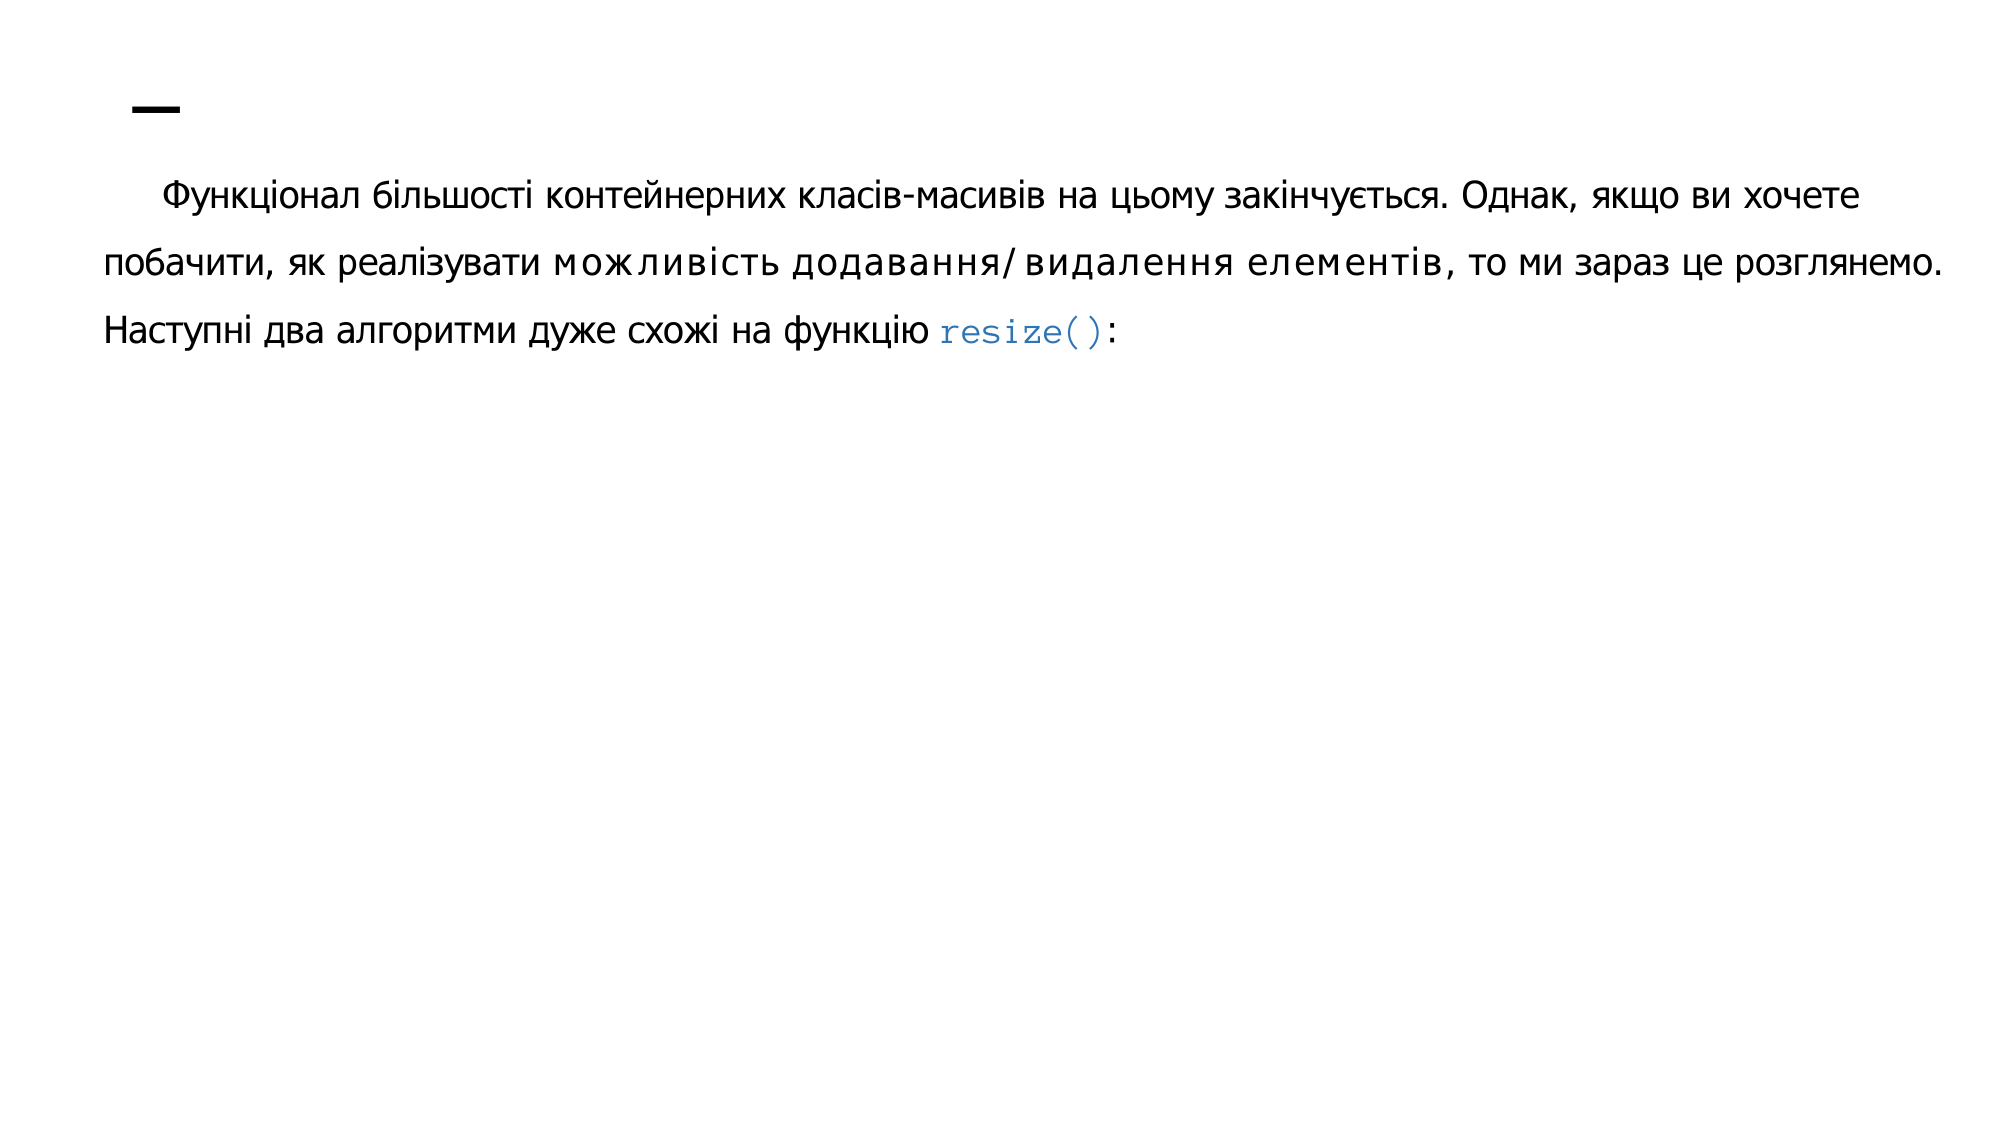

# _
Функціонал більшості контейнерних класів-масивів на цьому закінчується. Однак, якщо ви хочете побачити, як реалізувати можливість додавання/видалення елементів, то ми зараз це розглянемо. Наступні два алгоритми дуже схожі на функцію resize():